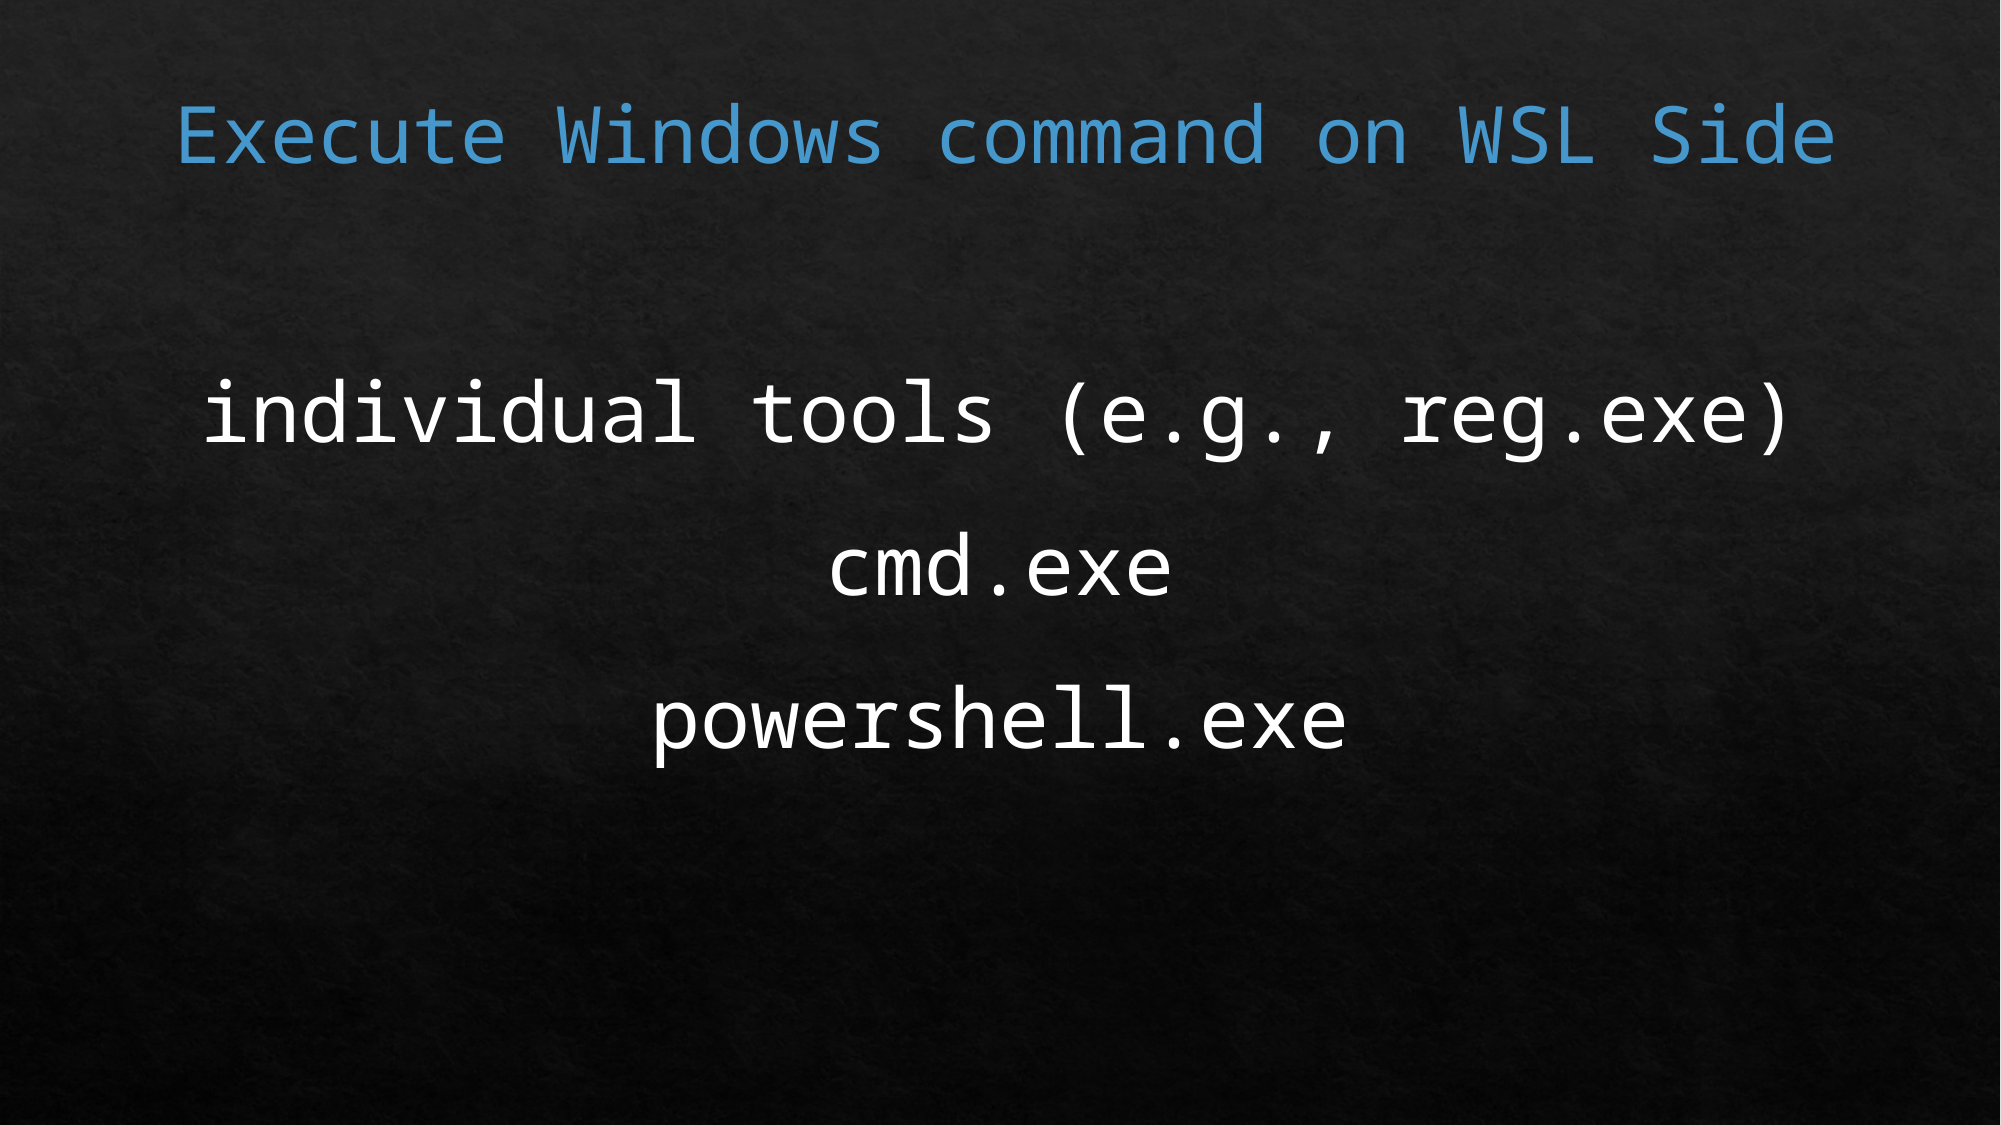

Execute Windows command on WSL Side
individual tools (e.g., reg.exe)
cmd.exe
powershell.exe